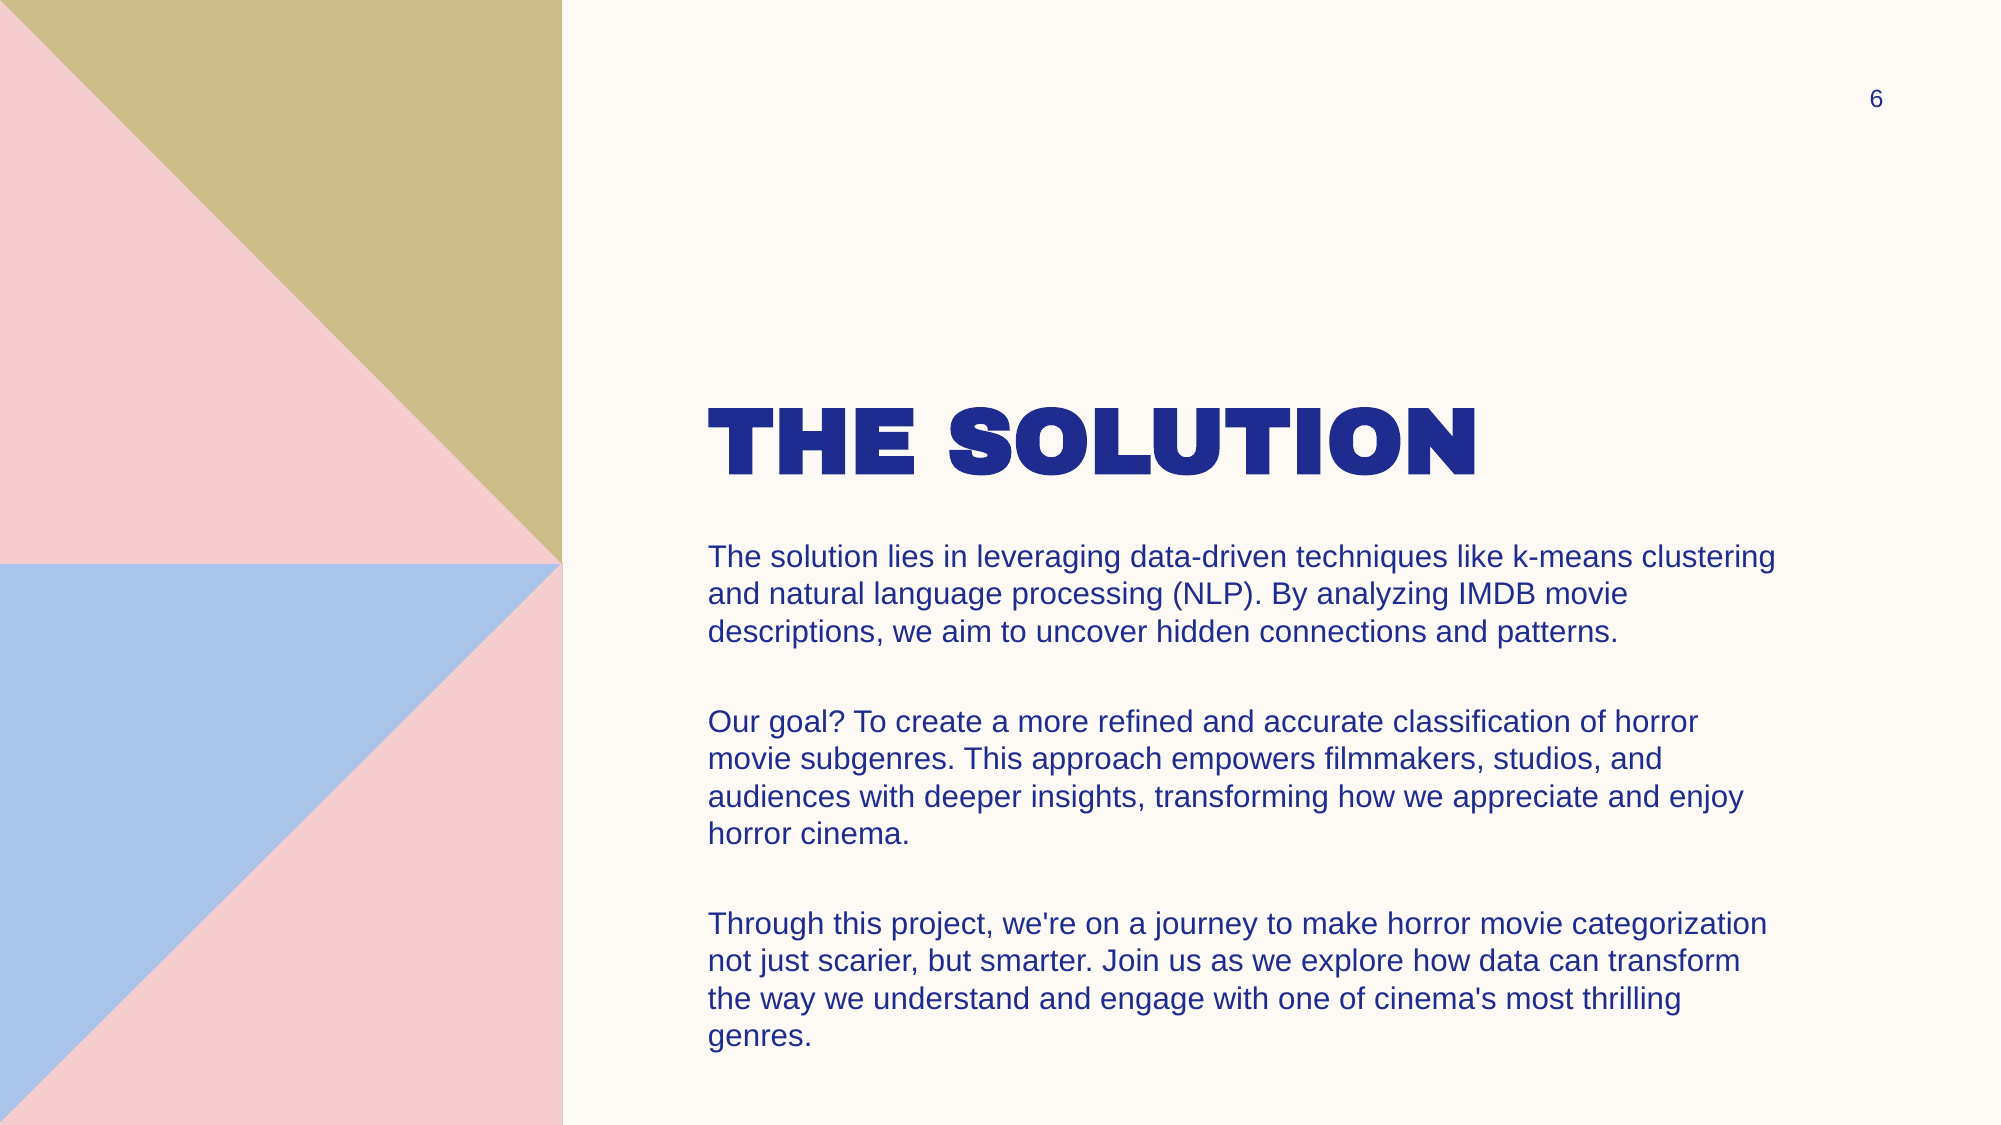

6
# THE Solution
The solution lies in leveraging data-driven techniques like k-means clustering and natural language processing (NLP). By analyzing IMDB movie descriptions, we aim to uncover hidden connections and patterns.

Our goal? To create a more refined and accurate classification of horror movie subgenres. This approach empowers filmmakers, studios, and audiences with deeper insights, transforming how we appreciate and enjoy horror cinema.

Through this project, we're on a journey to make horror movie categorization not just scarier, but smarter. Join us as we explore how data can transform the way we understand and engage with one of cinema's most thrilling genres.